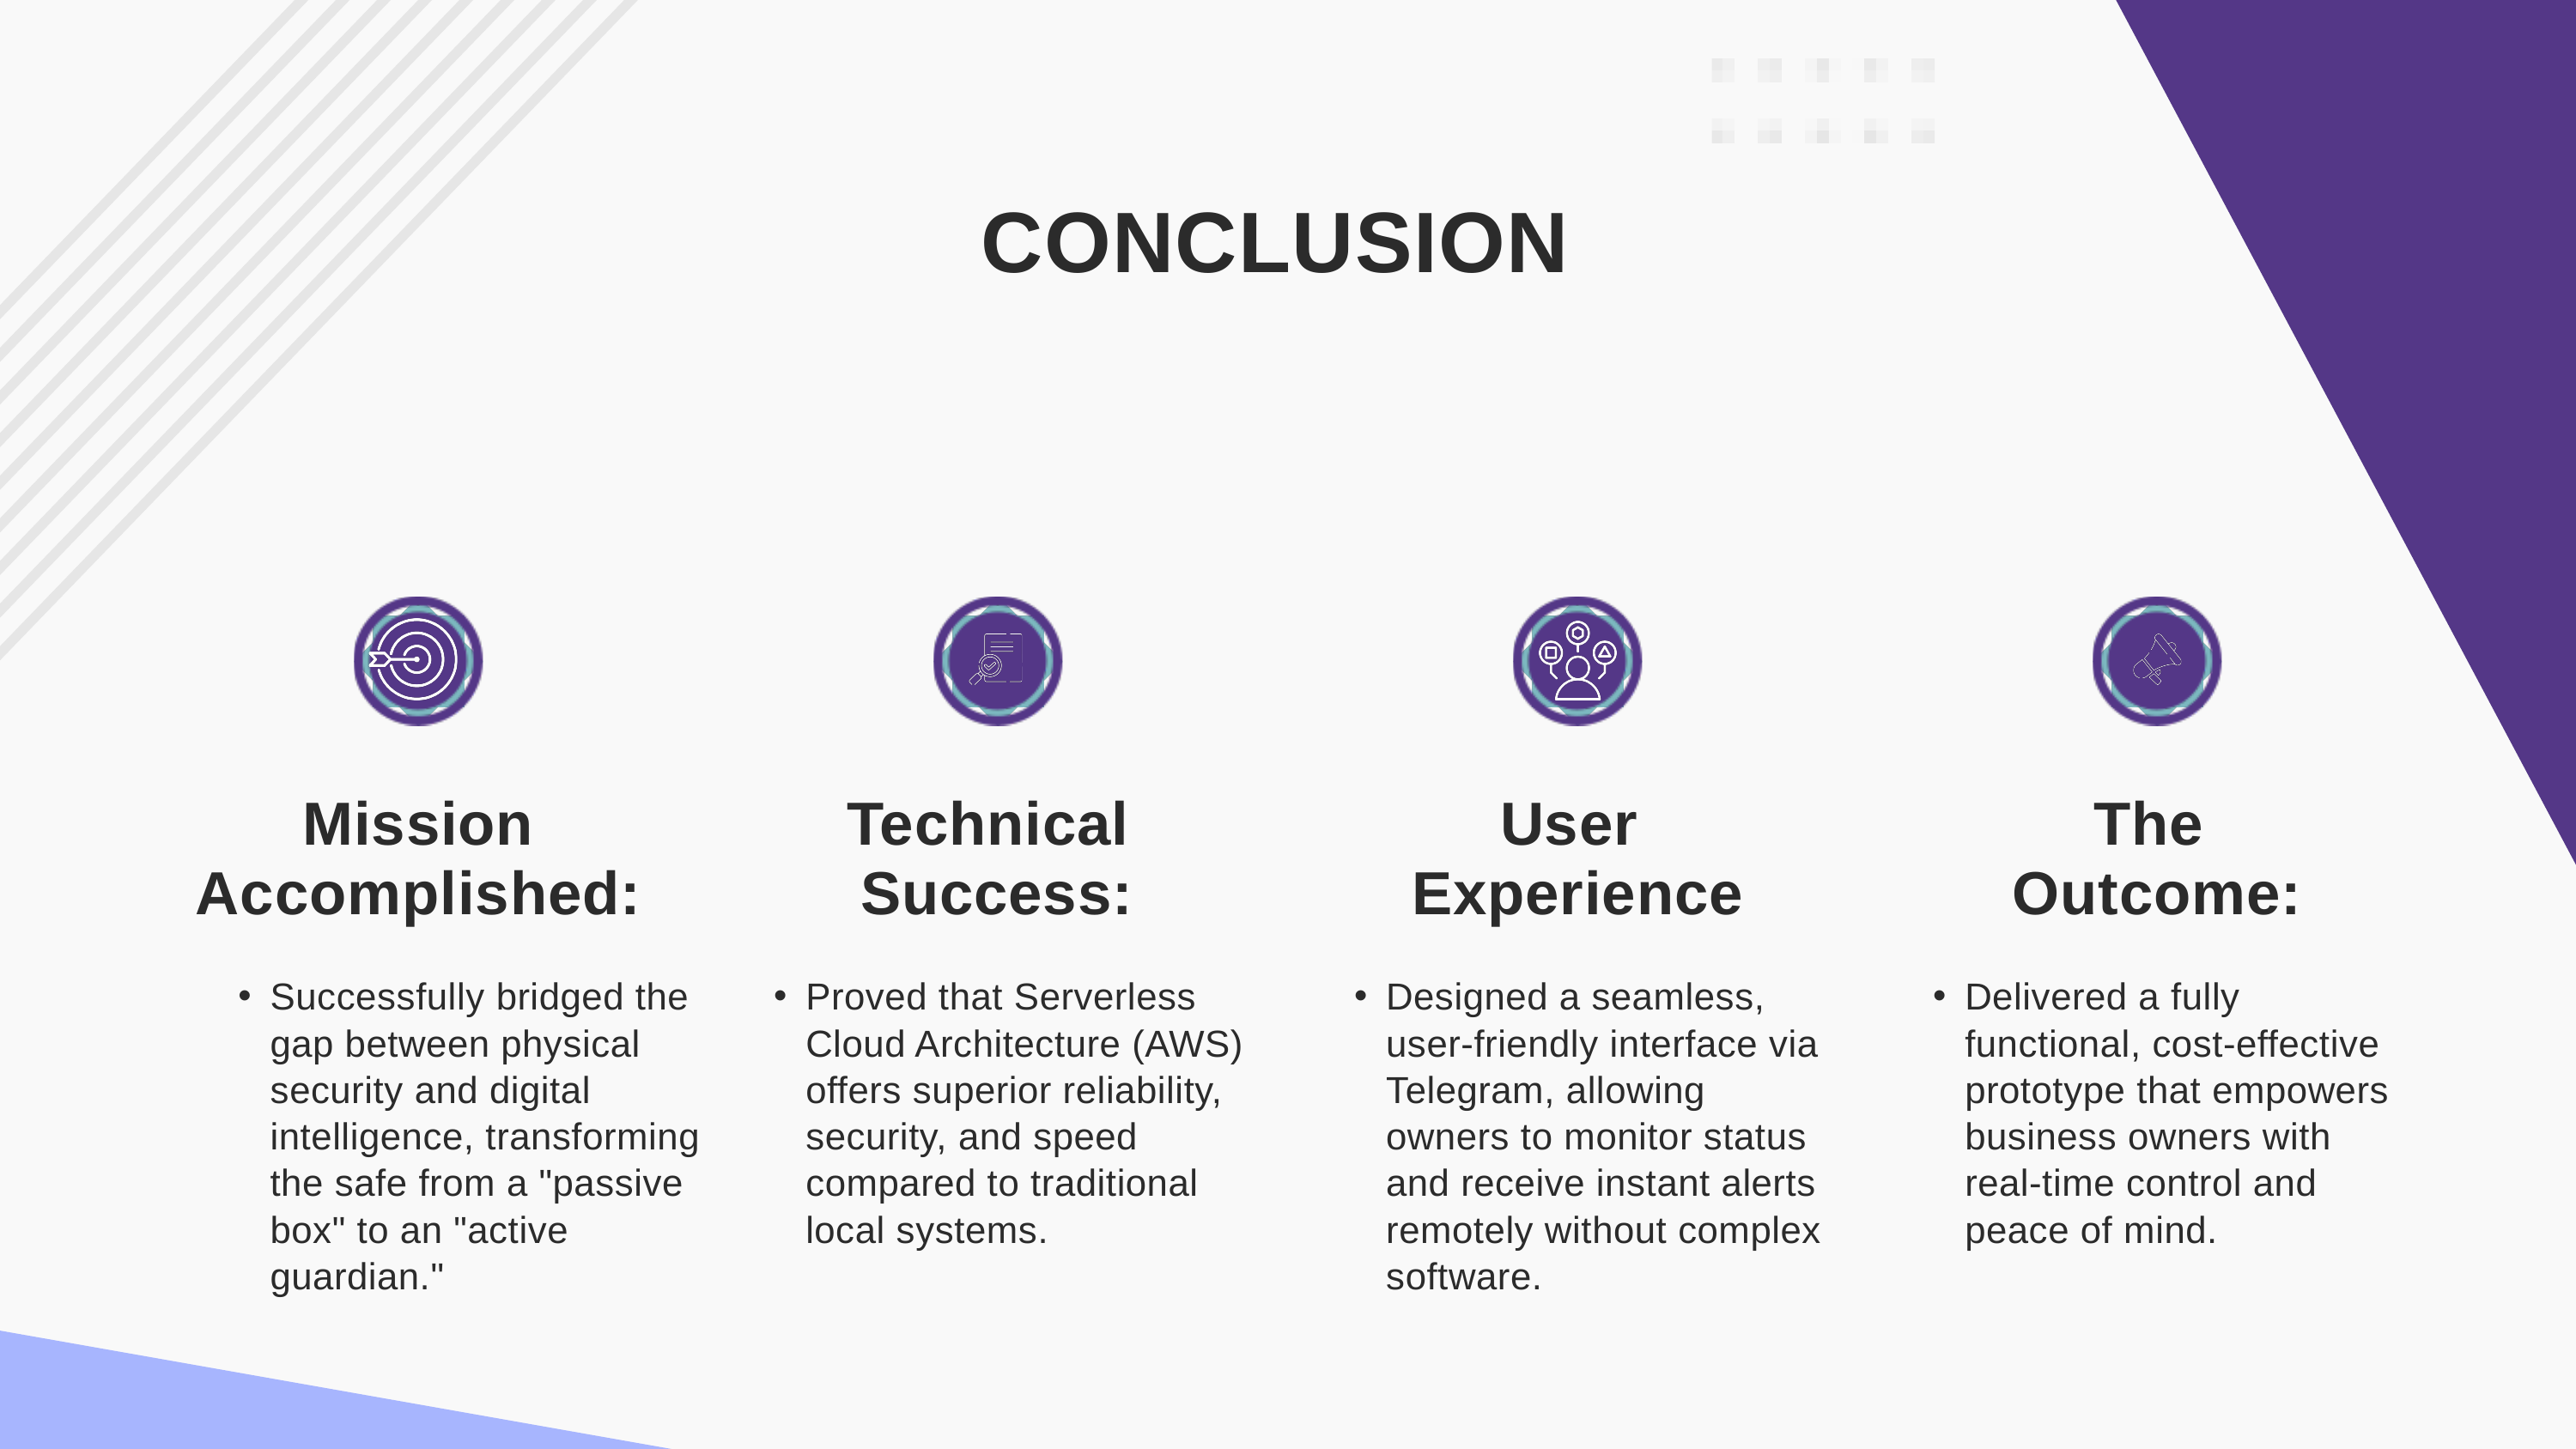

CONCLUSION

Mission Accomplished:
Technical
Success:

User
Experience
The
Outcome:

Successfully bridged the gap between physical security and digital intelligence, transforming the safe from a "passive box" to an "active guardian."

Proved that Serverless Cloud Architecture (AWS) offers superior reliability, security, and speed compared to traditional local systems.

Designed a seamless, user-friendly interface via Telegram, allowing owners to monitor status and receive instant alerts remotely without complex software.

Delivered a fully functional, cost-effective prototype that empowers business owners with real-time control and peace of mind.